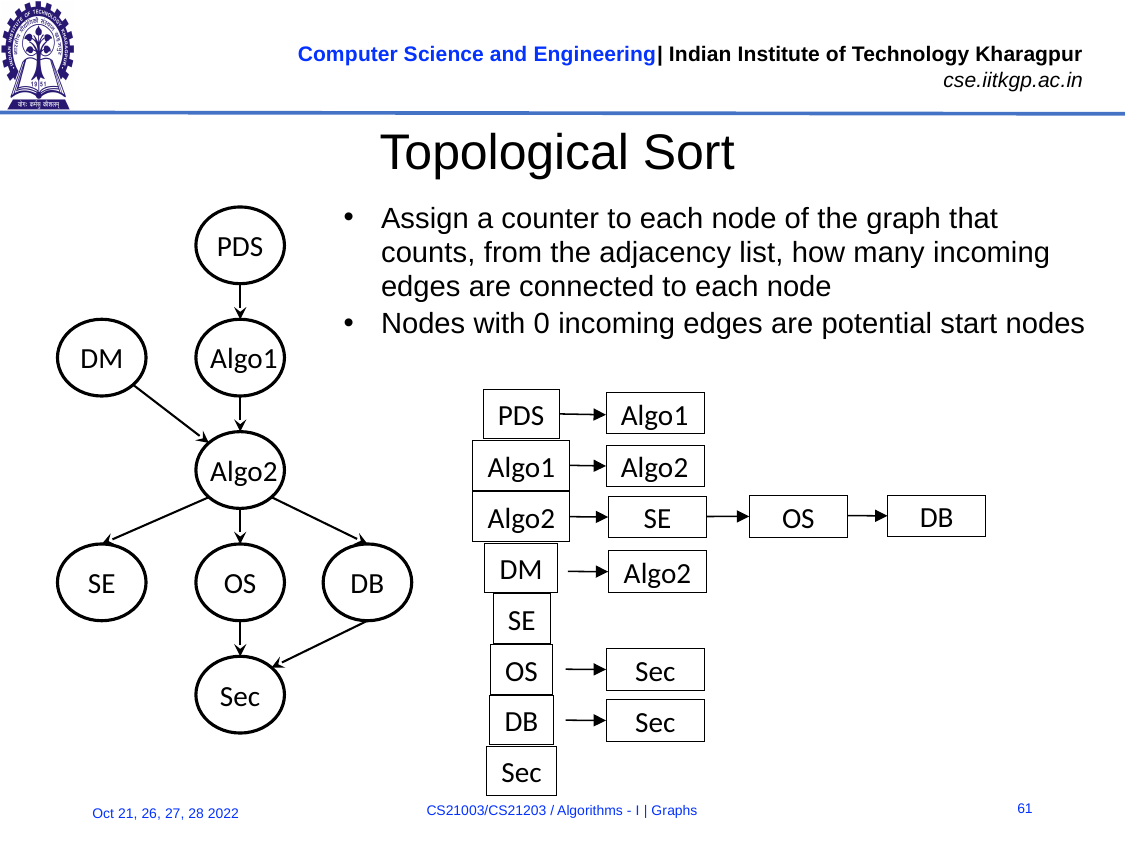

# Topological Sort
Assign a counter to each node of the graph that counts, from the adjacency list, how many incoming edges are connected to each node
Nodes with 0 incoming edges are potential start nodes

PDS

DM

Algo1

Algo2

SE

OS

DB

Sec
PDS
Algo1
Algo1
Algo2
Algo2
DB
OS
SE
DM
Algo2
SE
OS
Sec
DB
Sec
Sec
61
CS21003/CS21203 / Algorithms - I | Graphs
Oct 21, 26, 27, 28 2022